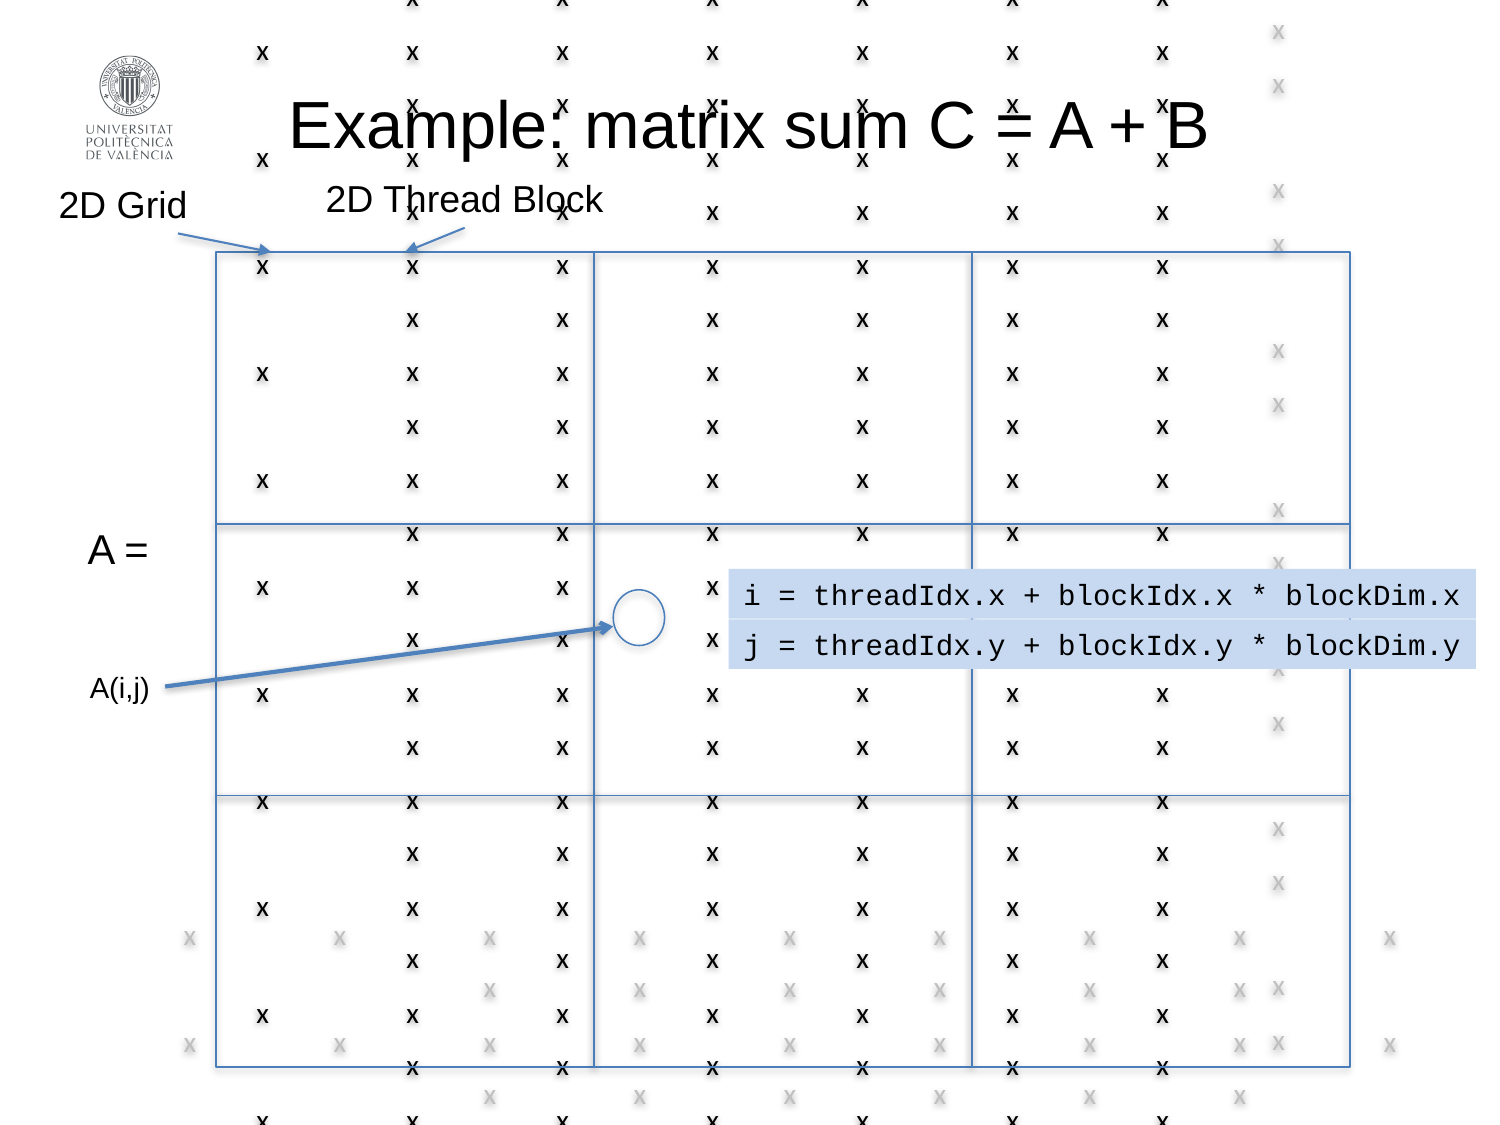

# Example: matrix sum C = A + B
2D Thread Block

2D Grid

A =
x	x
x	x
x	x
x	x
x	x
x	x
x	x
x	x
x	x
x	x
x	x
x	x
x	x

x	x	x	x	x	x	x	x	x	x	x	x	x	x	x
x	x	x	x	x	x	x	x	x	x	x	x	x	x	x

x	x	x	x	x	x	x	x	x	x	x	x	x
x	x	x	x	x	x	x	x	x	x	x	x	x
x	x	x	x	x	x	x	x	x	x	x	x	x
x	x	x	x	x	x	x	x	x	x	x	x	x
x	x	x	x	x	x	x	x	x	x	x	x	x
x	x	x	x	x	x	x	x	x	x	x	x	x
x	x	x	x	x	x	x	x	x	x	x	x	x
x	x	x	x	x	x	x	x	x	x	x	x	x
x	x	x	x	x	x	x	x	x	x	x	x	x
x	x	x	x	x	x	x	x	x	x	x	x	x
x	x	x	x	x	x	x	x	x	x	x	x	x
x	x	x	x	x	x	x	x	x	x	x	x	x
x	x	x	x	x	x	x	x	x	x	x	x	x

i = threadIdx.x + blockIdx.x * blockDim.x
j = threadIdx.y + blockIdx.y * blockDim.y

A(i,j)